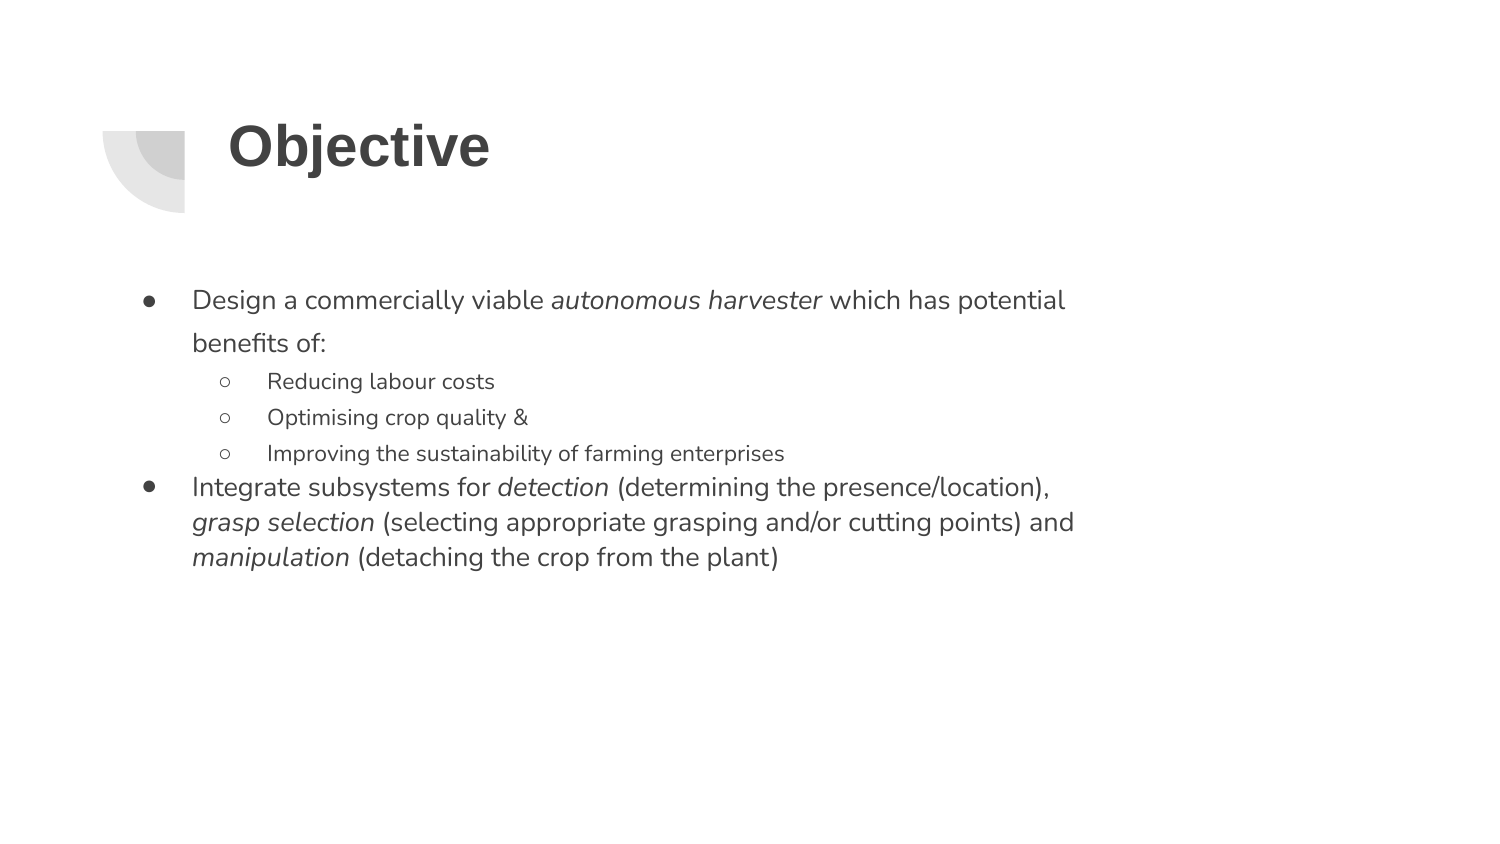

# Objective
Design a commercially viable autonomous harvester which has potential benefits of:
Reducing labour costs
Optimising crop quality &
Improving the sustainability of farming enterprises
Integrate subsystems for detection (determining the presence/location), grasp selection (selecting appropriate grasping and/or cutting points) and manipulation (detaching the crop from the plant)